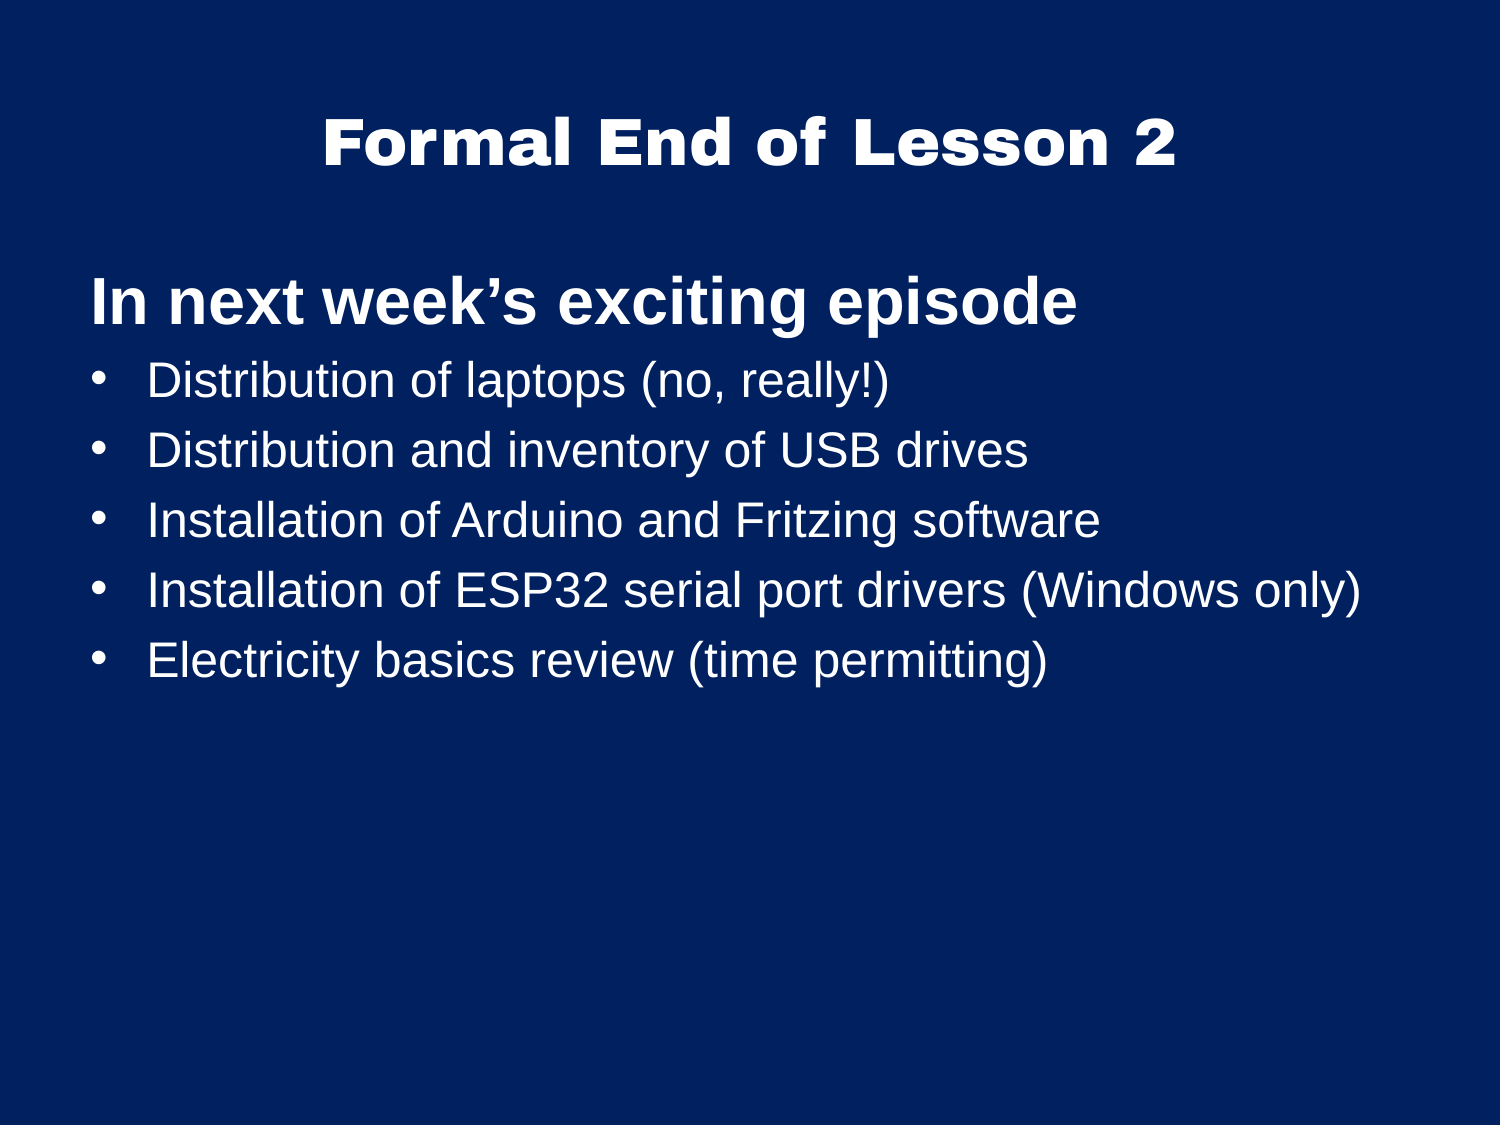

# Formal End of Lesson 2
In next week’s exciting episode
Distribution of laptops (no, really!)
Distribution and inventory of USB drives
Installation of Arduino and Fritzing software
Installation of ESP32 serial port drivers (Windows only)
Electricity basics review (time permitting)